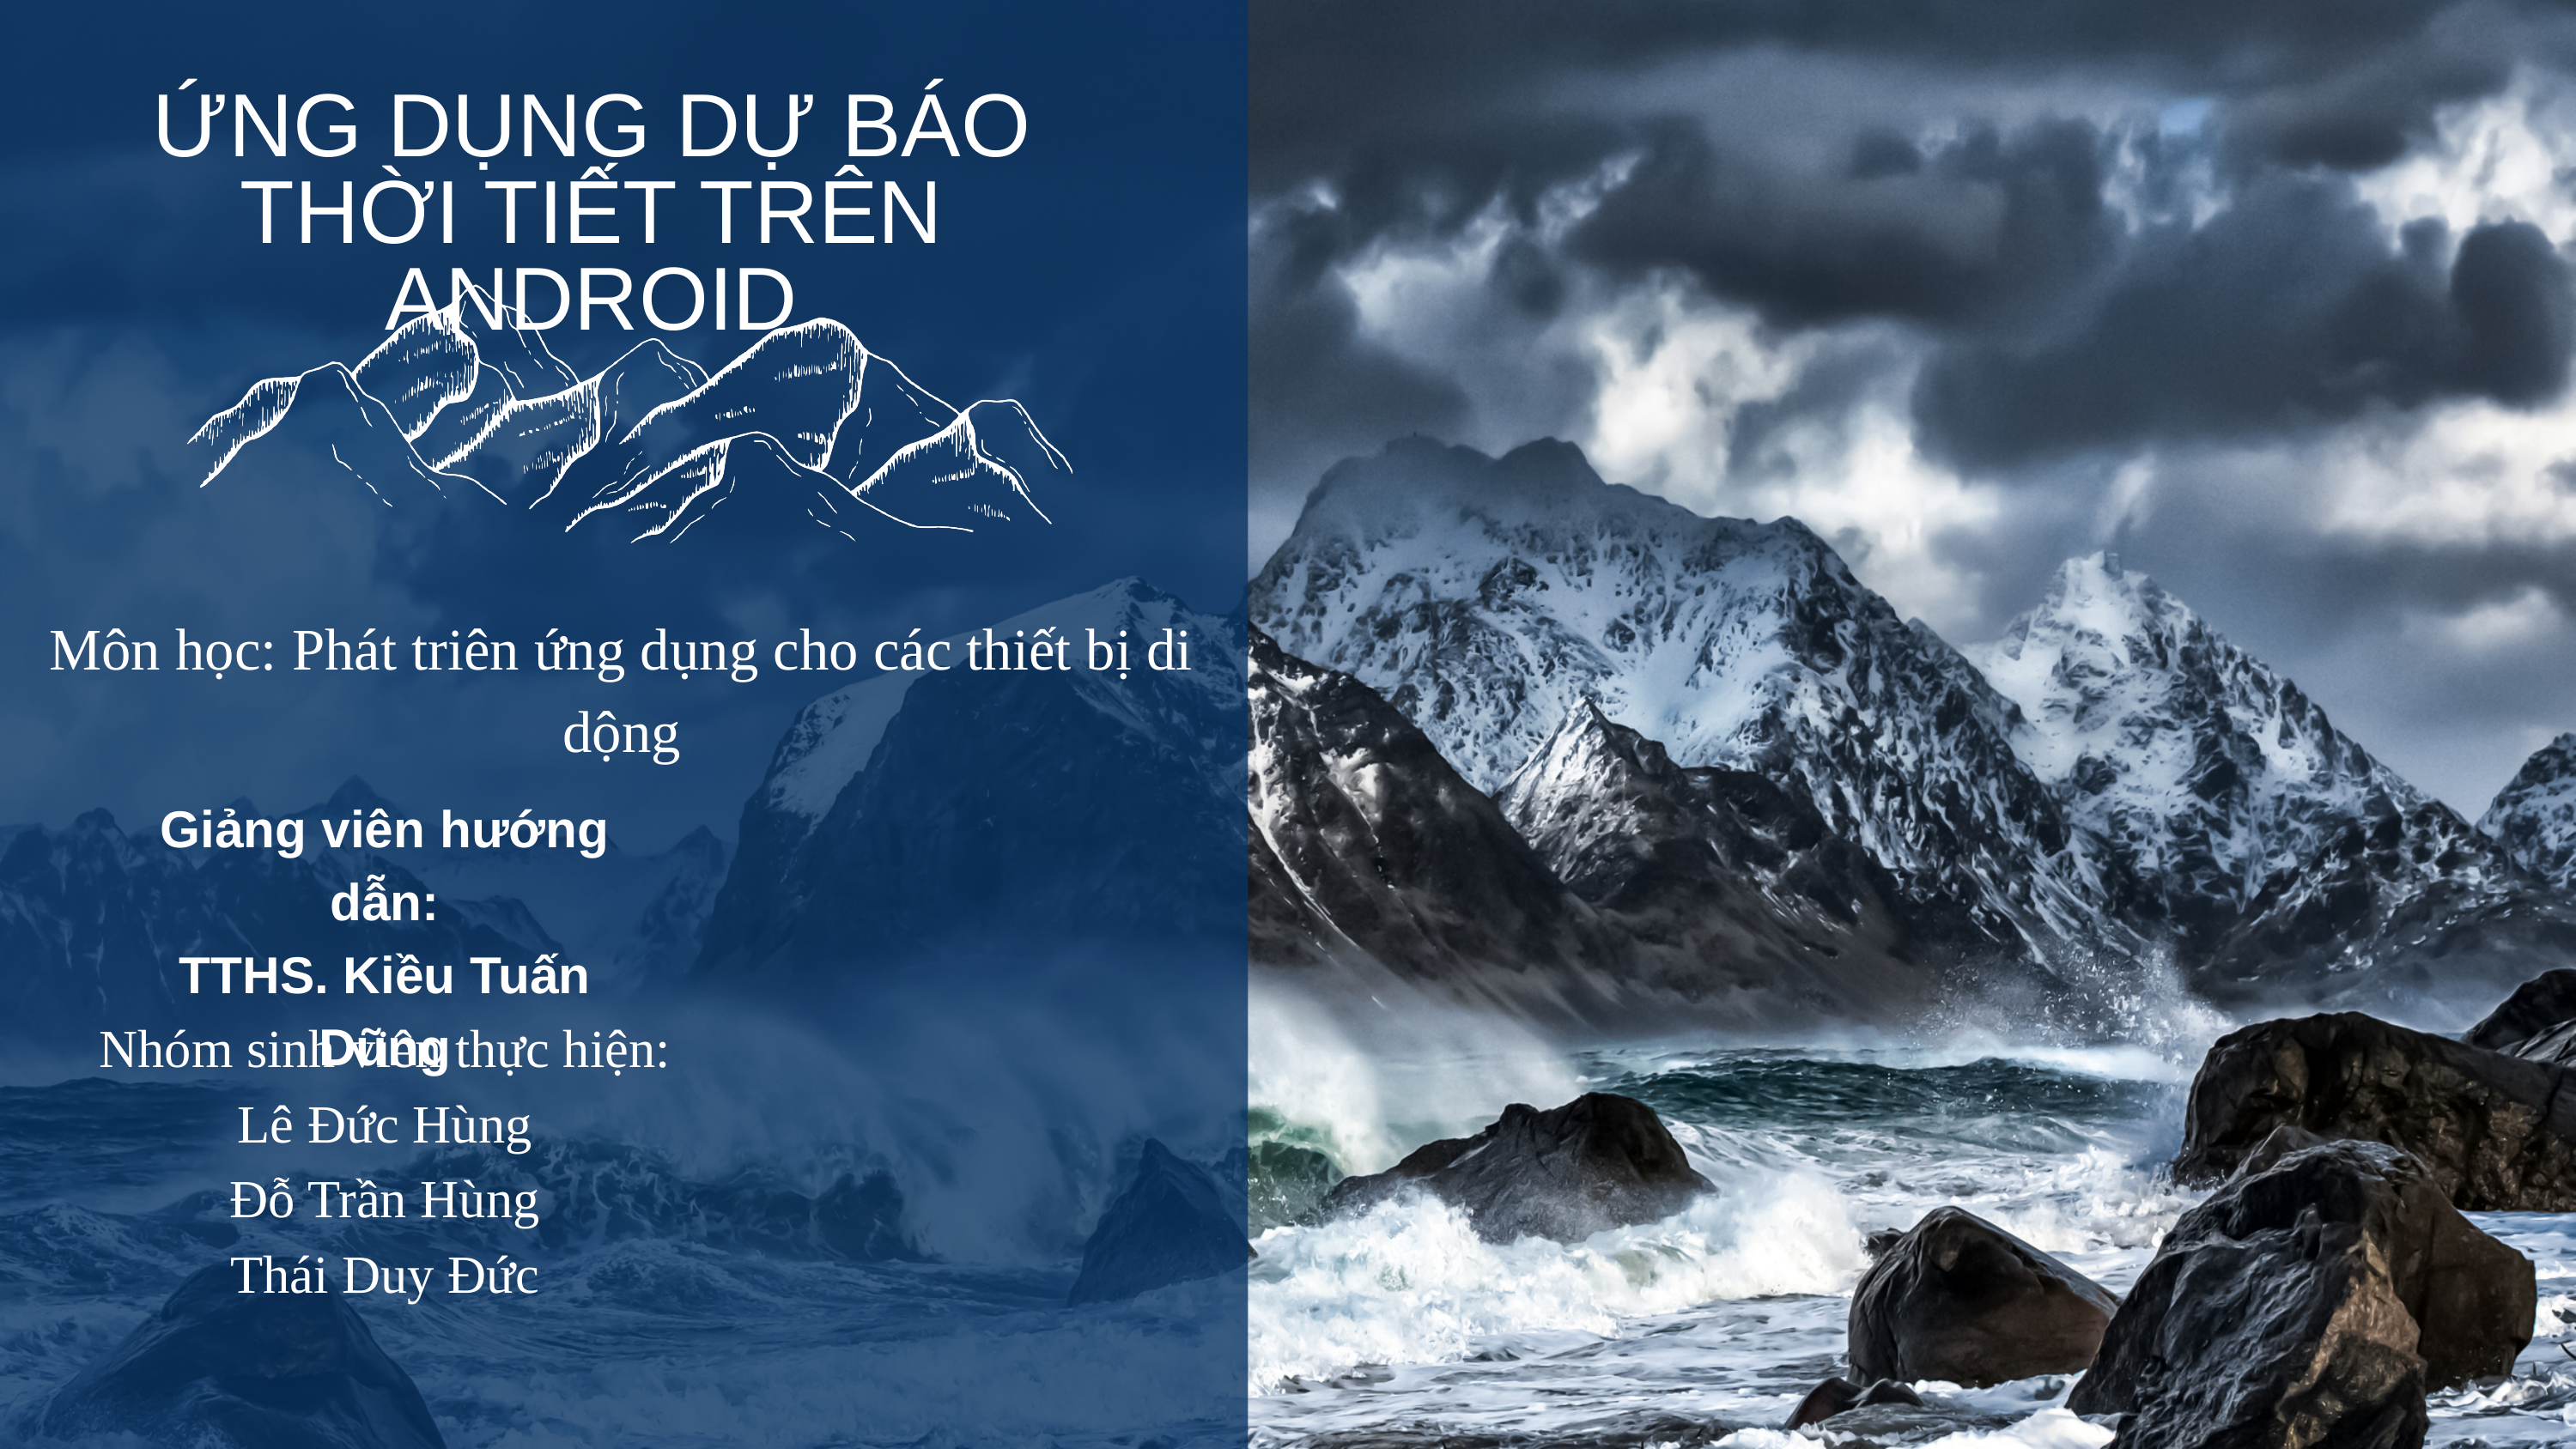

ỨNG DỤNG DỰ BÁO THỜI TIẾT TRÊN ANDROID

Môn học: Phát triên ứng dụng cho các thiết bị di dộng

Giảng viên hướng dẫn:
TTHS. Kiều Tuấn Dũng
Nhóm sinh viên thực hiện:
Lê Đức Hùng
Đỗ Trần Hùng
Thái Duy Đức